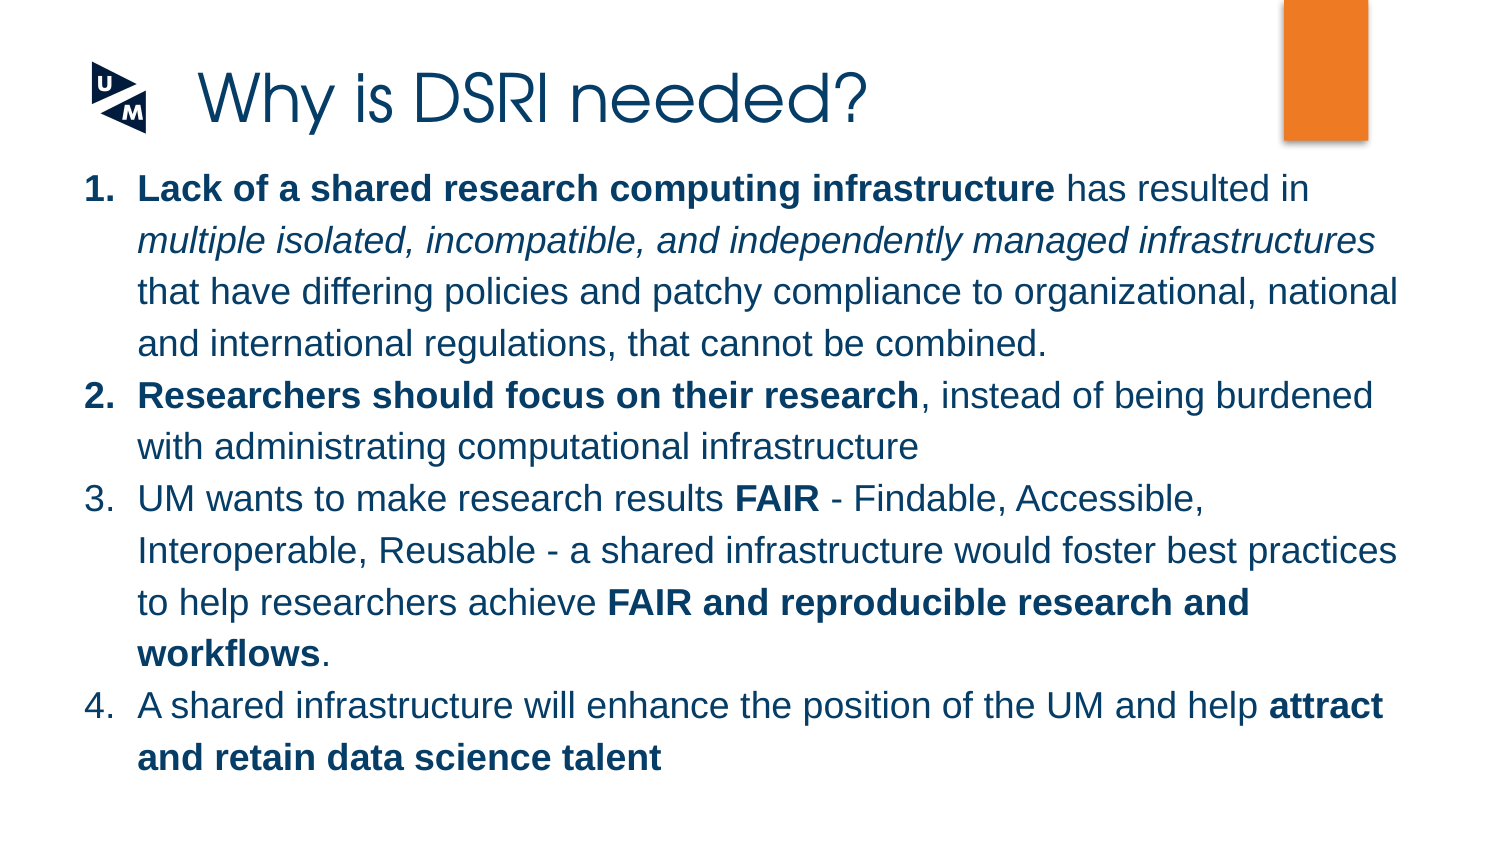

# Why is DSRI needed?
Lack of a shared research computing infrastructure has resulted in multiple isolated, incompatible, and independently managed infrastructures that have differing policies and patchy compliance to organizational, national and international regulations, that cannot be combined.
Researchers should focus on their research, instead of being burdened with administrating computational infrastructure
UM wants to make research results FAIR - Findable, Accessible, Interoperable, Reusable - a shared infrastructure would foster best practices to help researchers achieve FAIR and reproducible research and workflows.
A shared infrastructure will enhance the position of the UM and help attract and retain data science talent